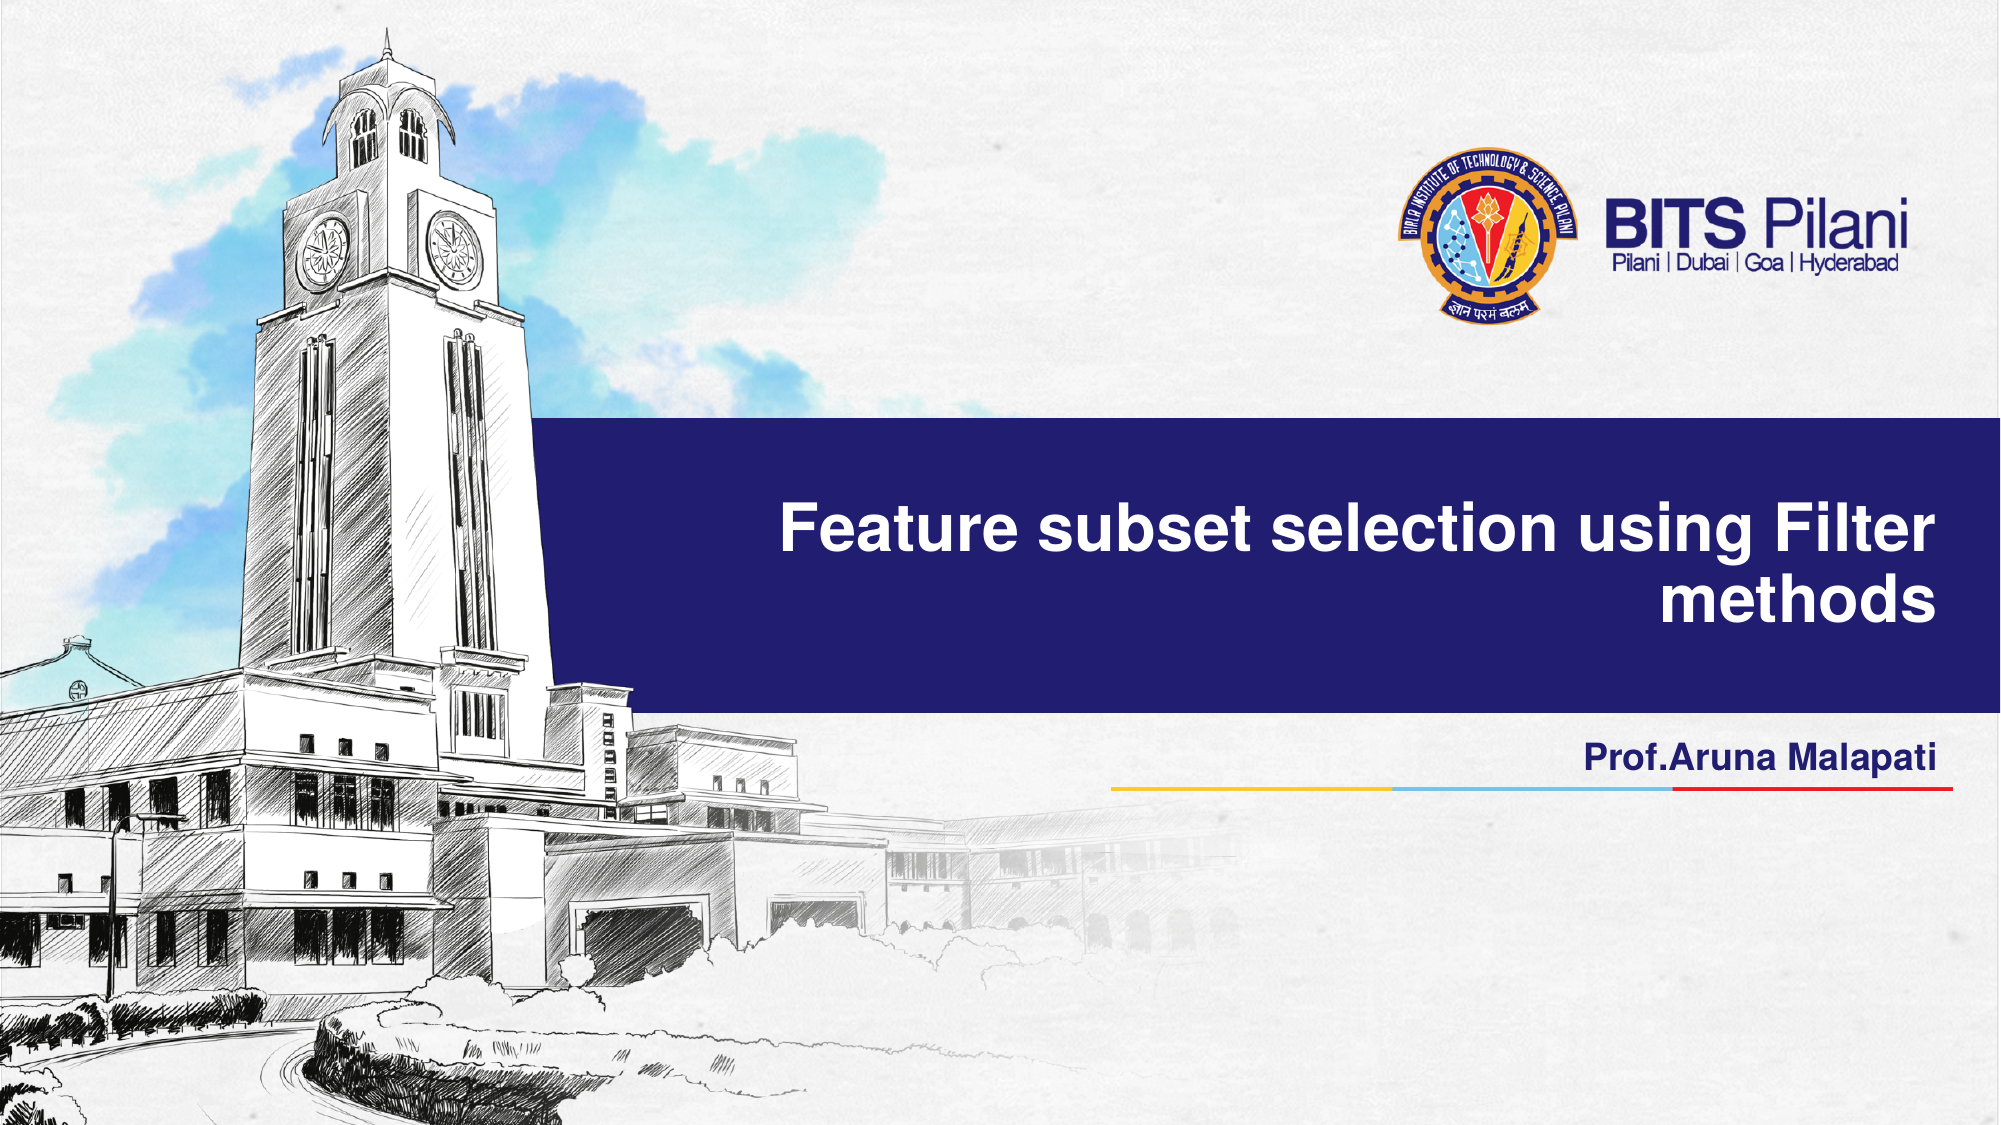

# Feature subset selection using Filter methods
Prof.Aruna Malapati